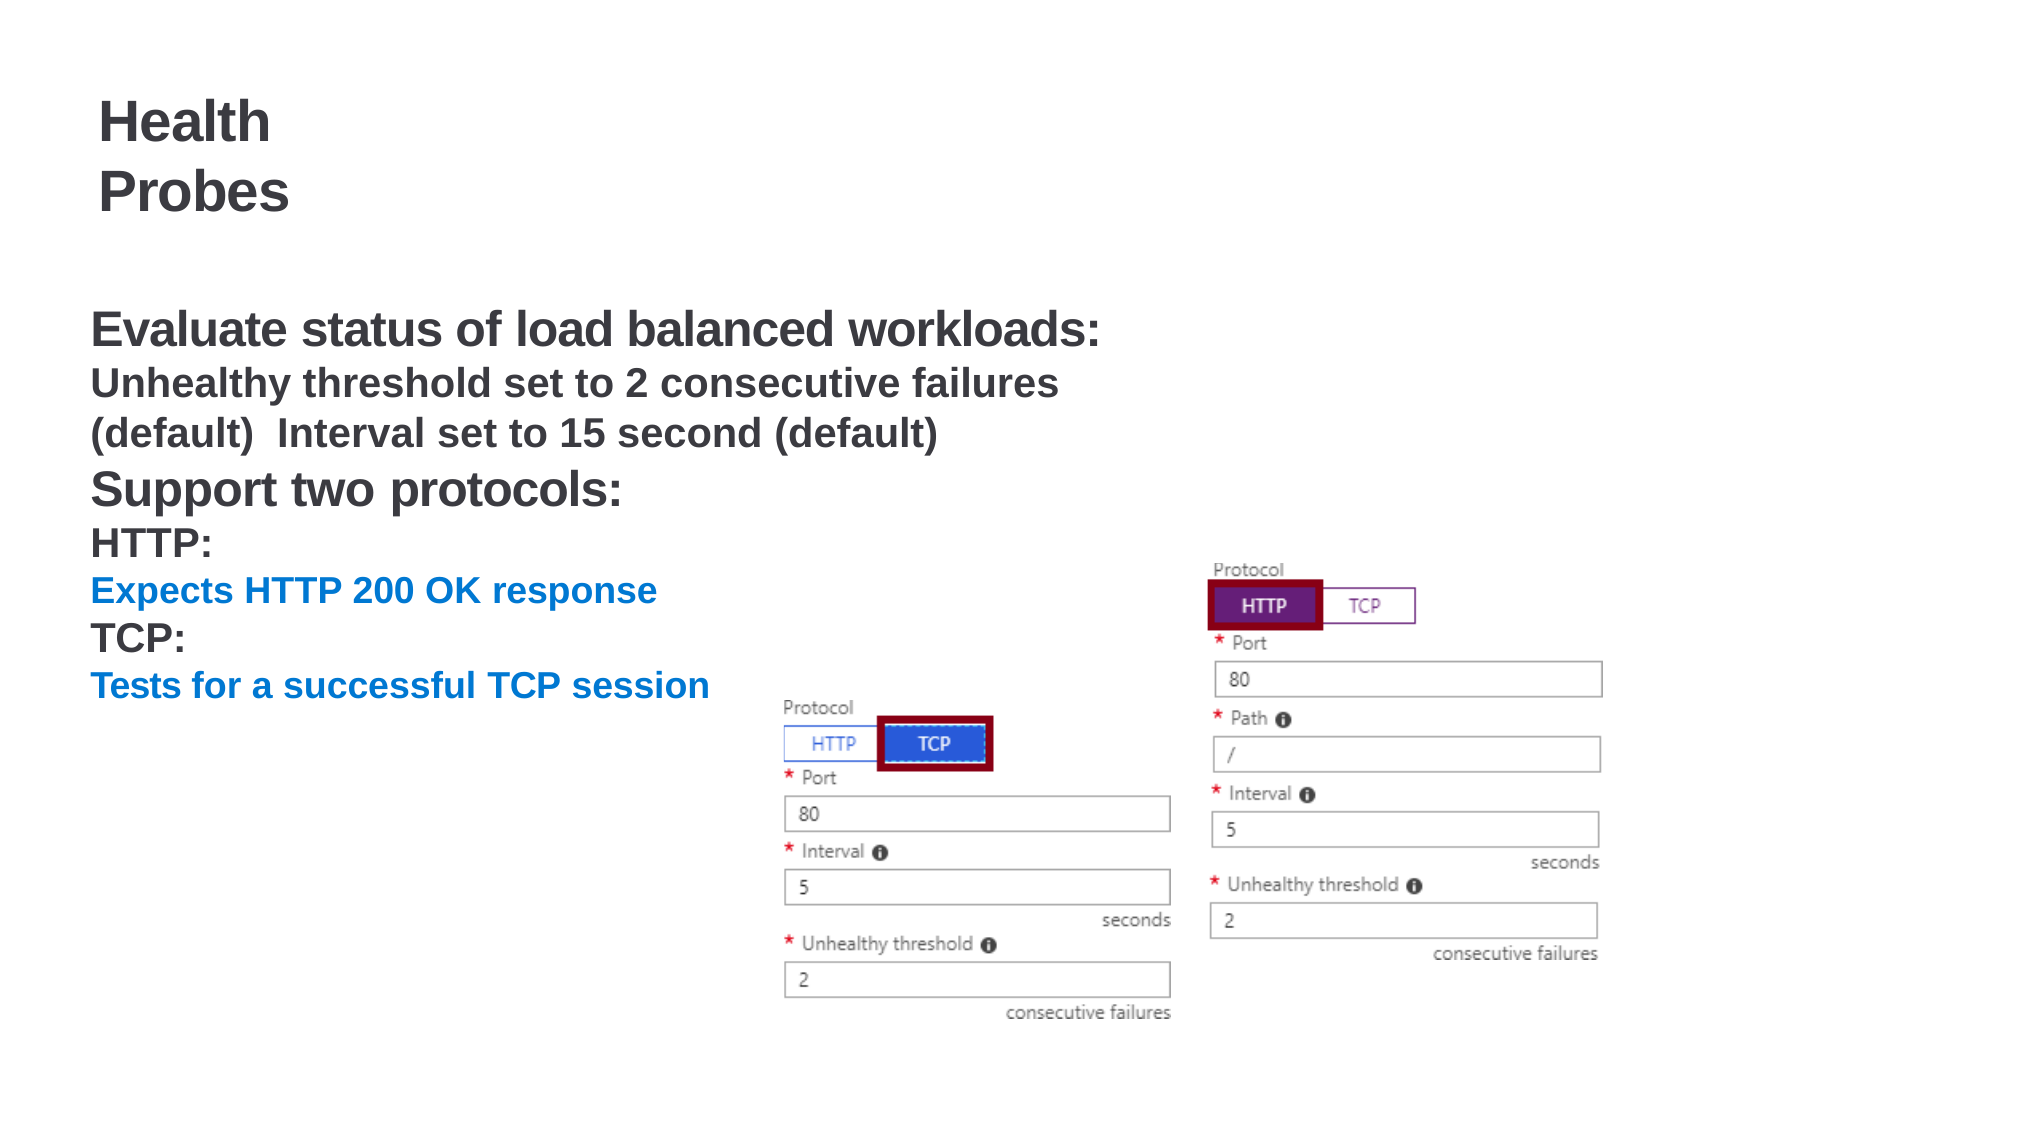

# Health Probes
Evaluate status of load balanced workloads:  Unhealthy threshold set to 2 consecutive failures (default)  Interval set to 15 second (default)
Support two protocols:
HTTP:
Expects HTTP 200 OK response
TCP:
Tests for a successful TCP session